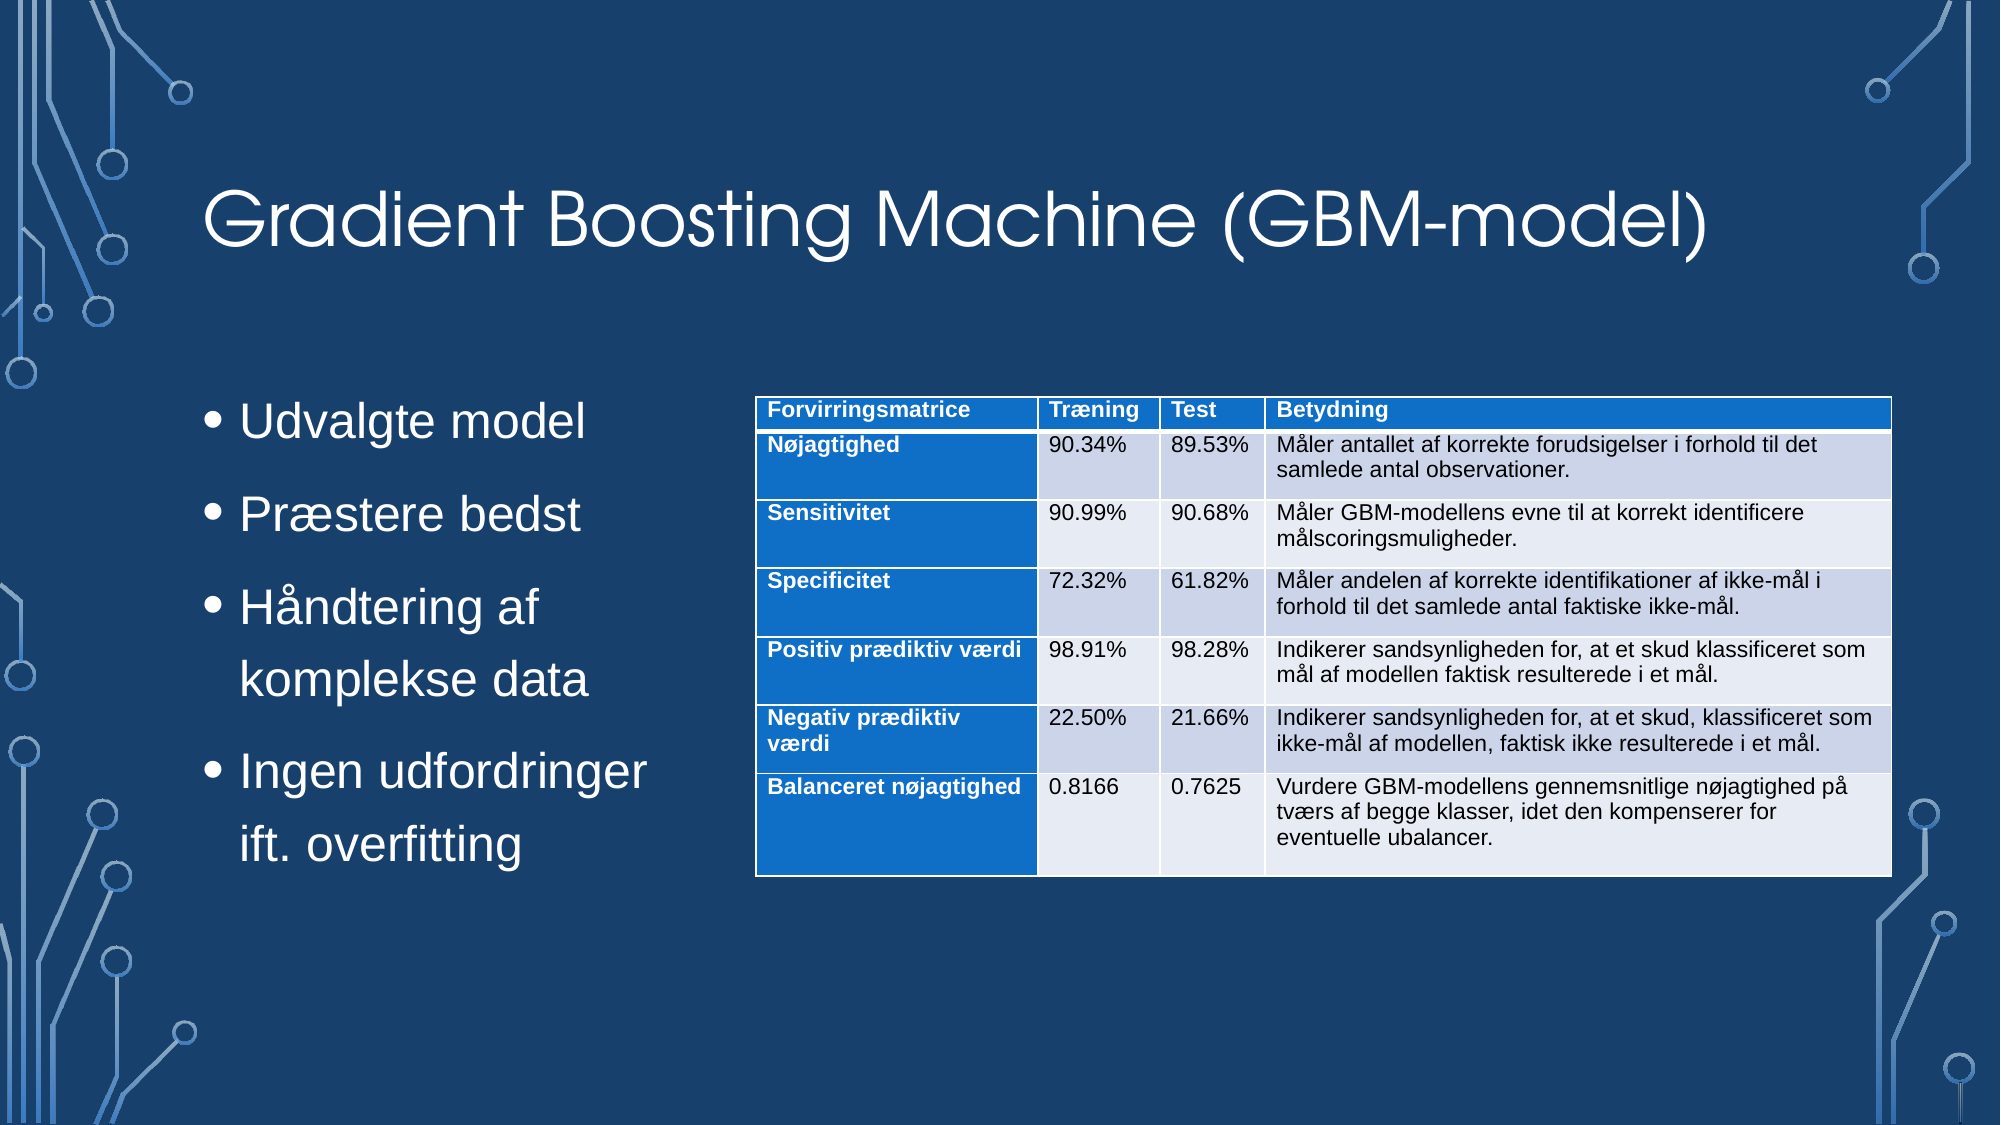

# Gradient Boosting Machine (GBM-model)
Udvalgte model
Præstere bedst
Håndtering af komplekse data
Ingen udfordringer ift. overfitting
| Forvirringsmatrice | Træning | Test | Betydning |
| --- | --- | --- | --- |
| Nøjagtighed | 90.34% | 89.53% | Måler antallet af korrekte forudsigelser i forhold til det samlede antal observationer. |
| Sensitivitet | 90.99% | 90.68% | Måler GBM-modellens evne til at korrekt identificere målscoringsmuligheder. |
| Specificitet | 72.32% | 61.82% | Måler andelen af korrekte identifikationer af ikke-mål i forhold til det samlede antal faktiske ikke-mål. |
| Positiv prædiktiv værdi | 98.91% | 98.28% | Indikerer sandsynligheden for, at et skud klassificeret som mål af modellen faktisk resulterede i et mål. |
| Negativ prædiktiv værdi | 22.50% | 21.66% | Indikerer sandsynligheden for, at et skud, klassificeret som ikke-mål af modellen, faktisk ikke resulterede i et mål. |
| Balanceret nøjagtighed | 0.8166 | 0.7625 | Vurdere GBM-modellens gennemsnitlige nøjagtighed på tværs af begge klasser, idet den kompenserer for eventuelle ubalancer. |